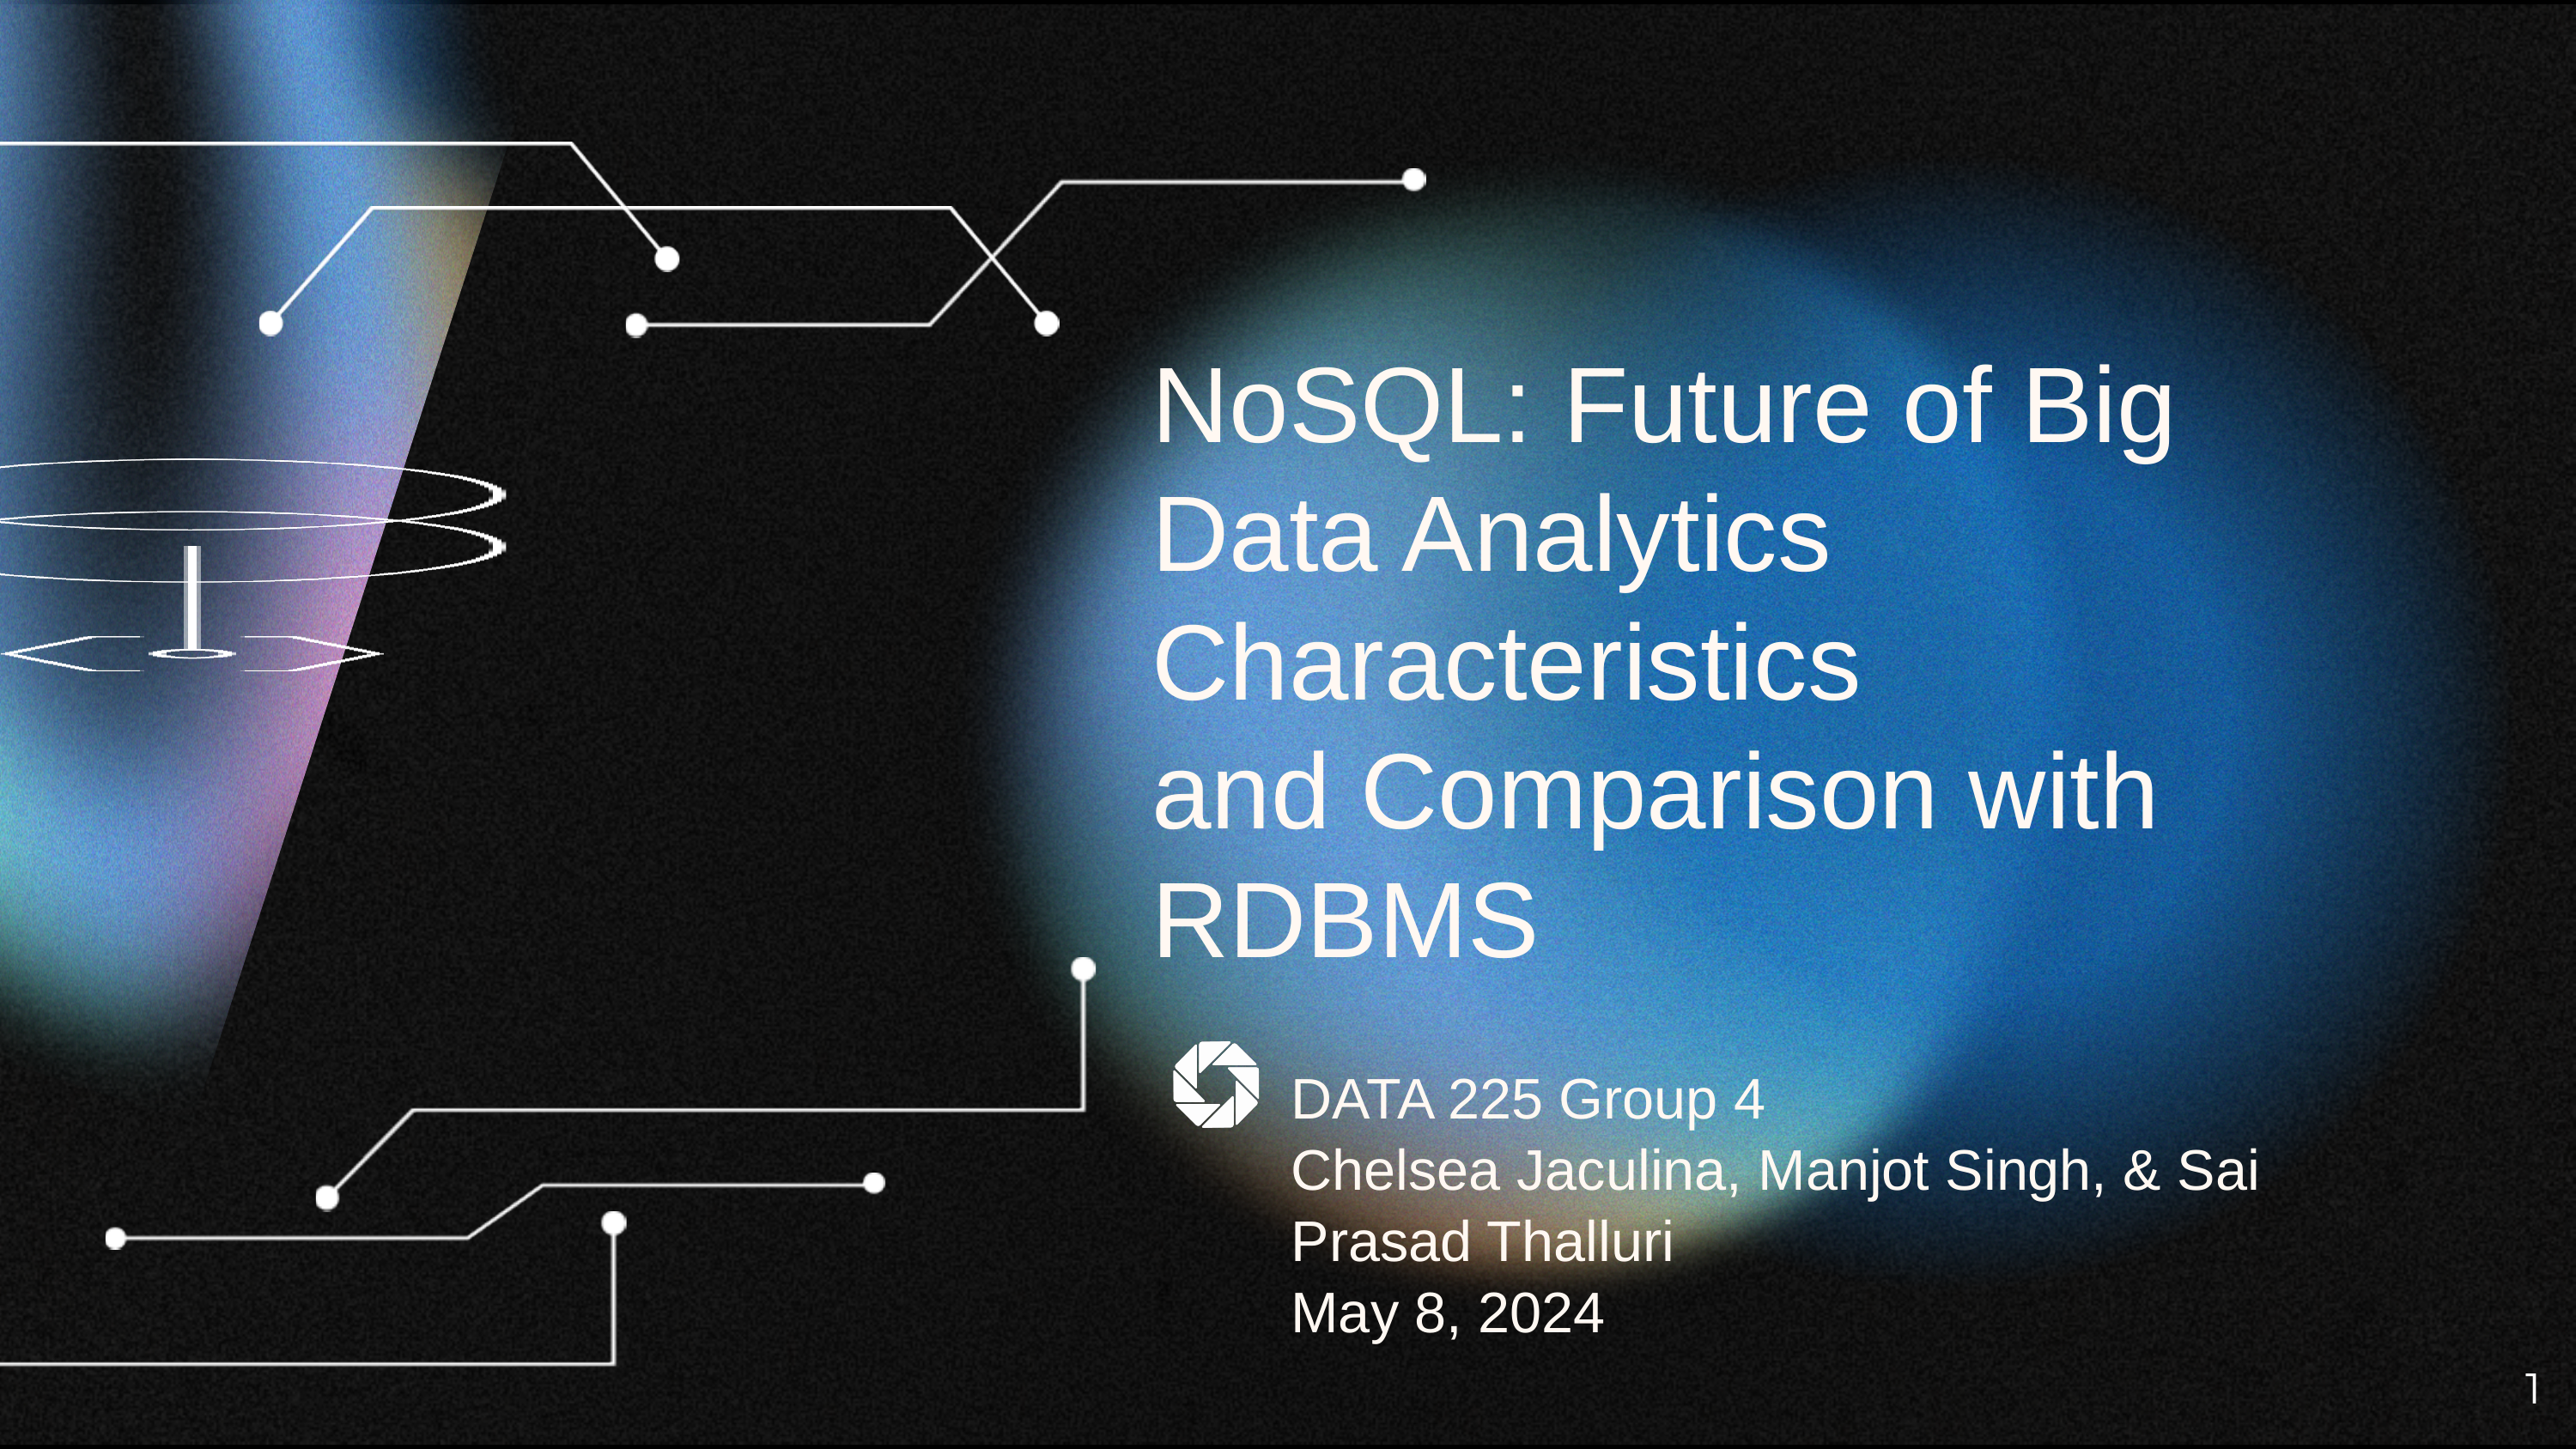

NoSQL: Future of Big Data Analytics Characteristics
and Comparison with RDBMS

DATA 225 Group 4
Chelsea Jaculina, Manjot Singh, & Sai Prasad Thalluri
May 8, 2024

1